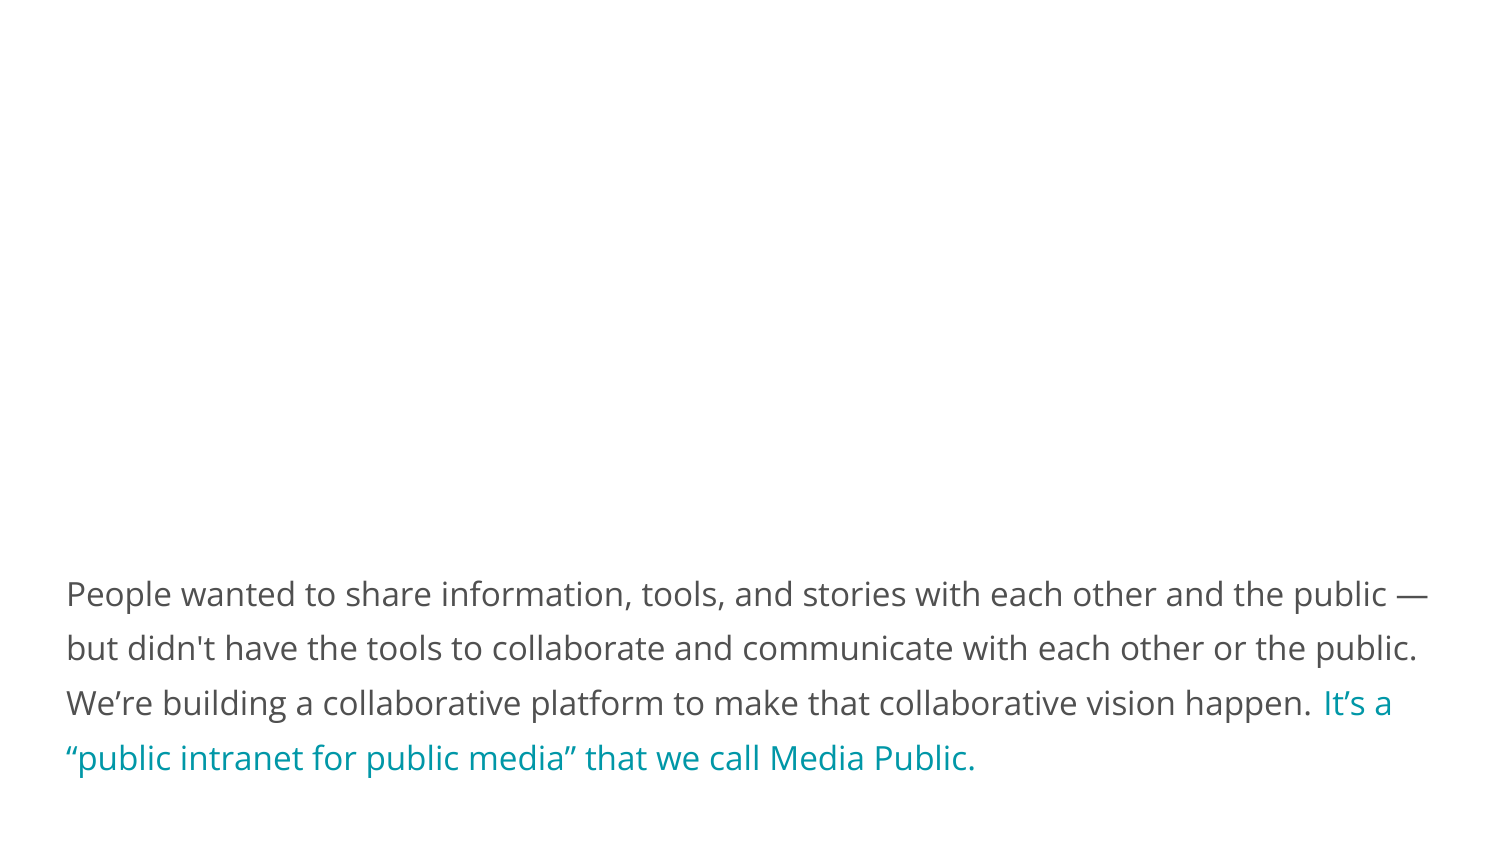

# People wanted to share information, tools, and stories with each other and the public — but didn't have the tools to collaborate and communicate with each other or the public. We’re building a collaborative platform to make that collaborative vision happen. It’s a “public intranet for public media” that we call Media Public.